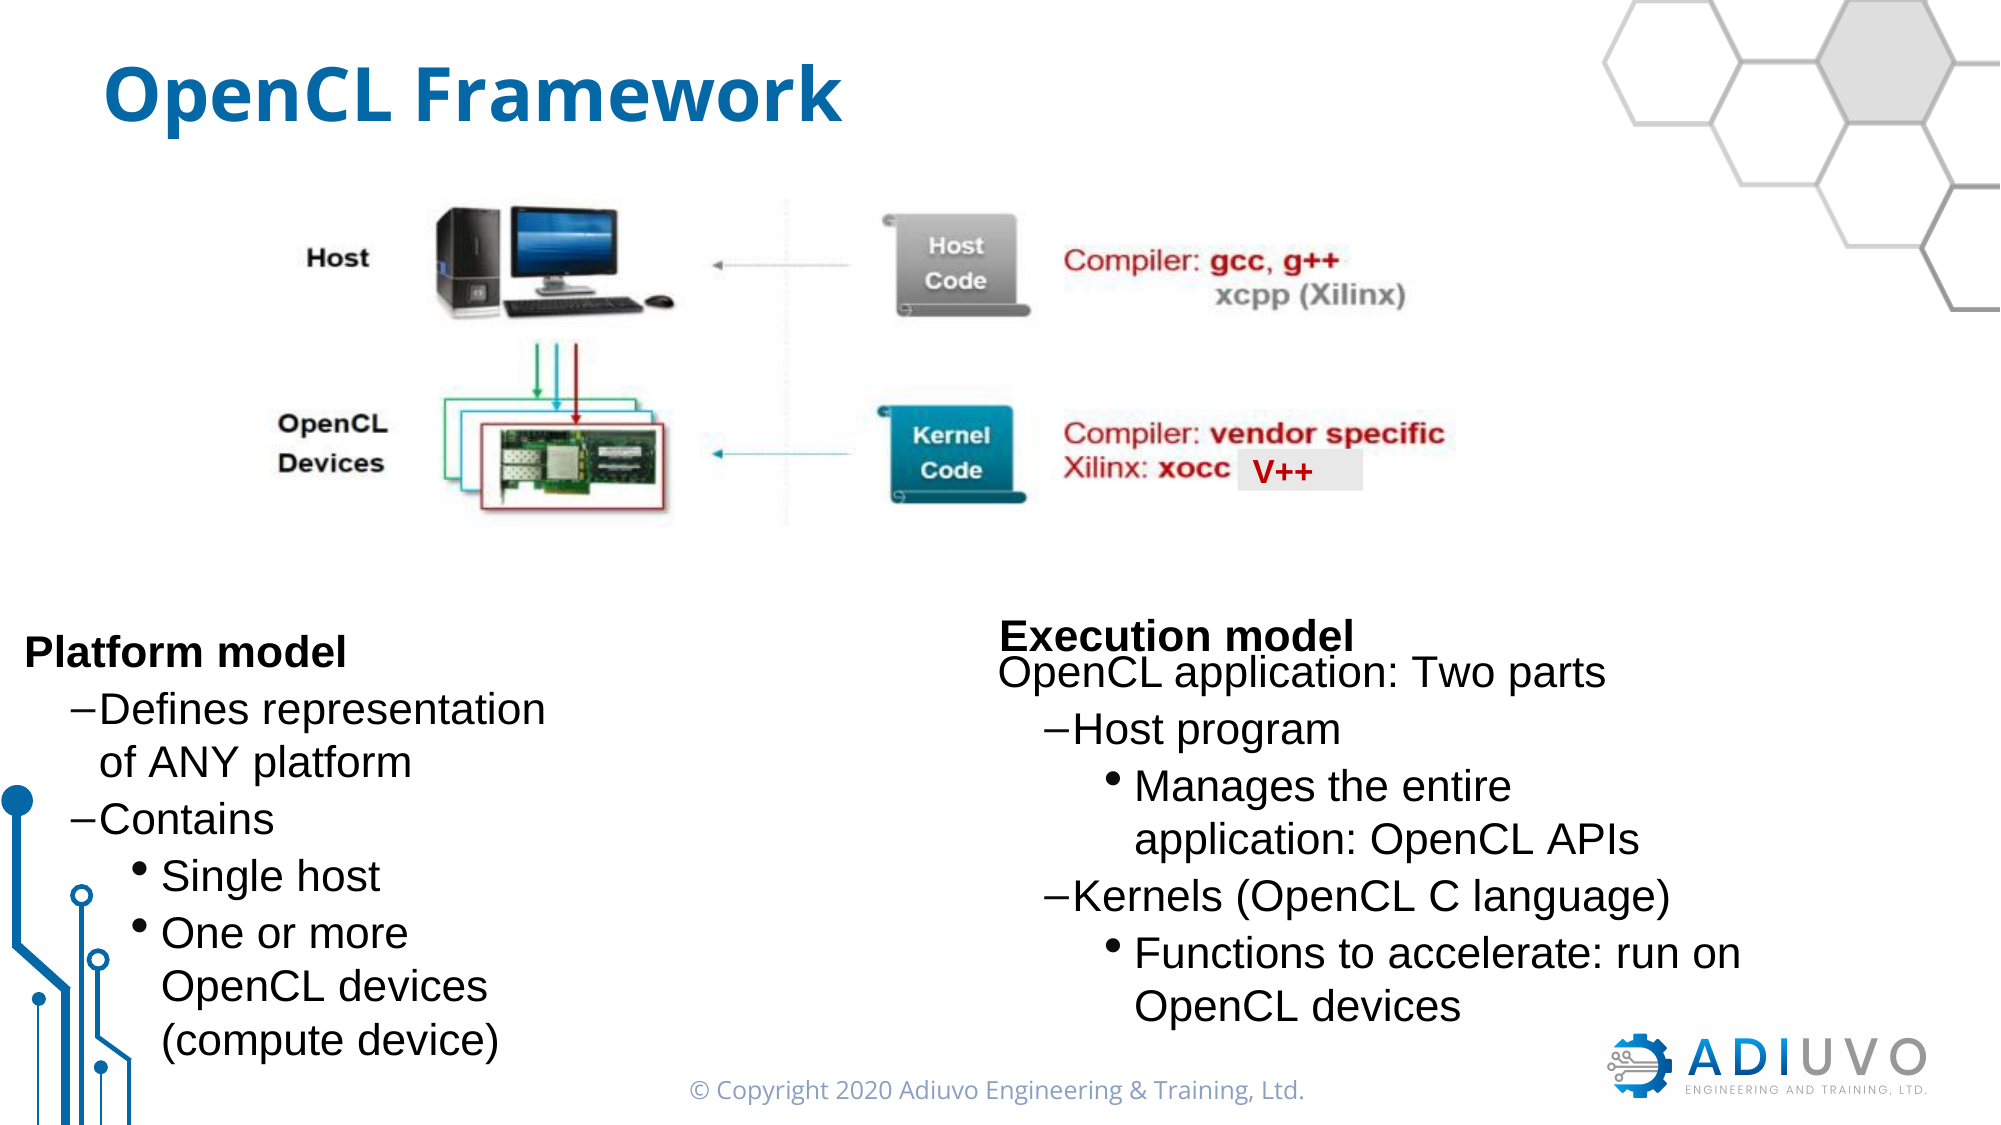

# OpenCL Framework

V++
Platform model
Defines representation of ANY platform
Contains
Single host
One or more OpenCL devices (compute device)
Execution model
OpenCL application: Two parts
Host program
Manages the entire application: OpenCL APIs
Kernels (OpenCL C language)
Functions to accelerate: run on OpenCL devices
140770
© Copyright 2020 Adiuvo Engineering & Training, Ltd.